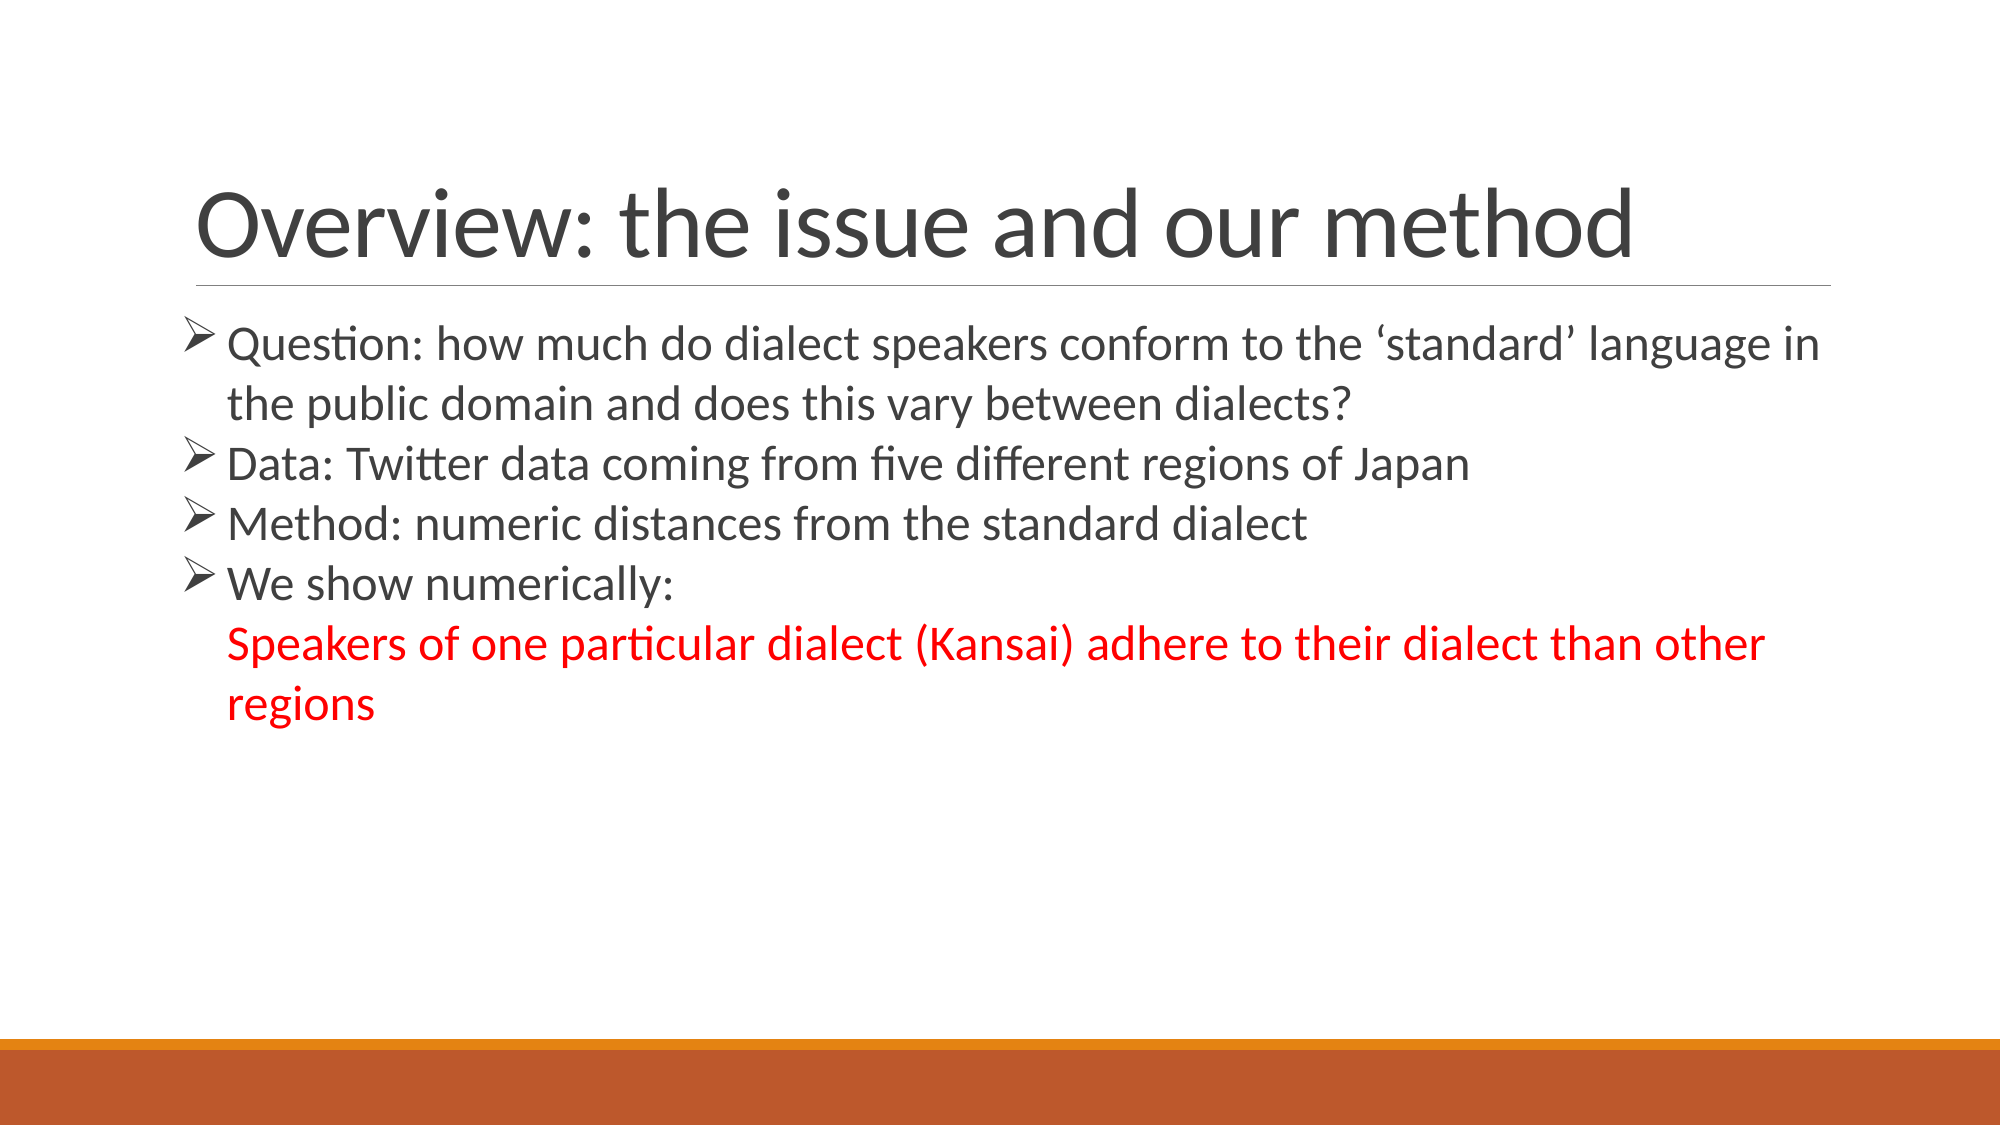

# Overview: the issue and our method
Question: how much do dialect speakers conform to the ‘standard’ language in the public domain and does this vary between dialects?
Data: Twitter data coming from five different regions of Japan
Method: numeric distances from the standard dialect
We show numerically:
Speakers of one particular dialect (Kansai) adhere to their dialect than other regions